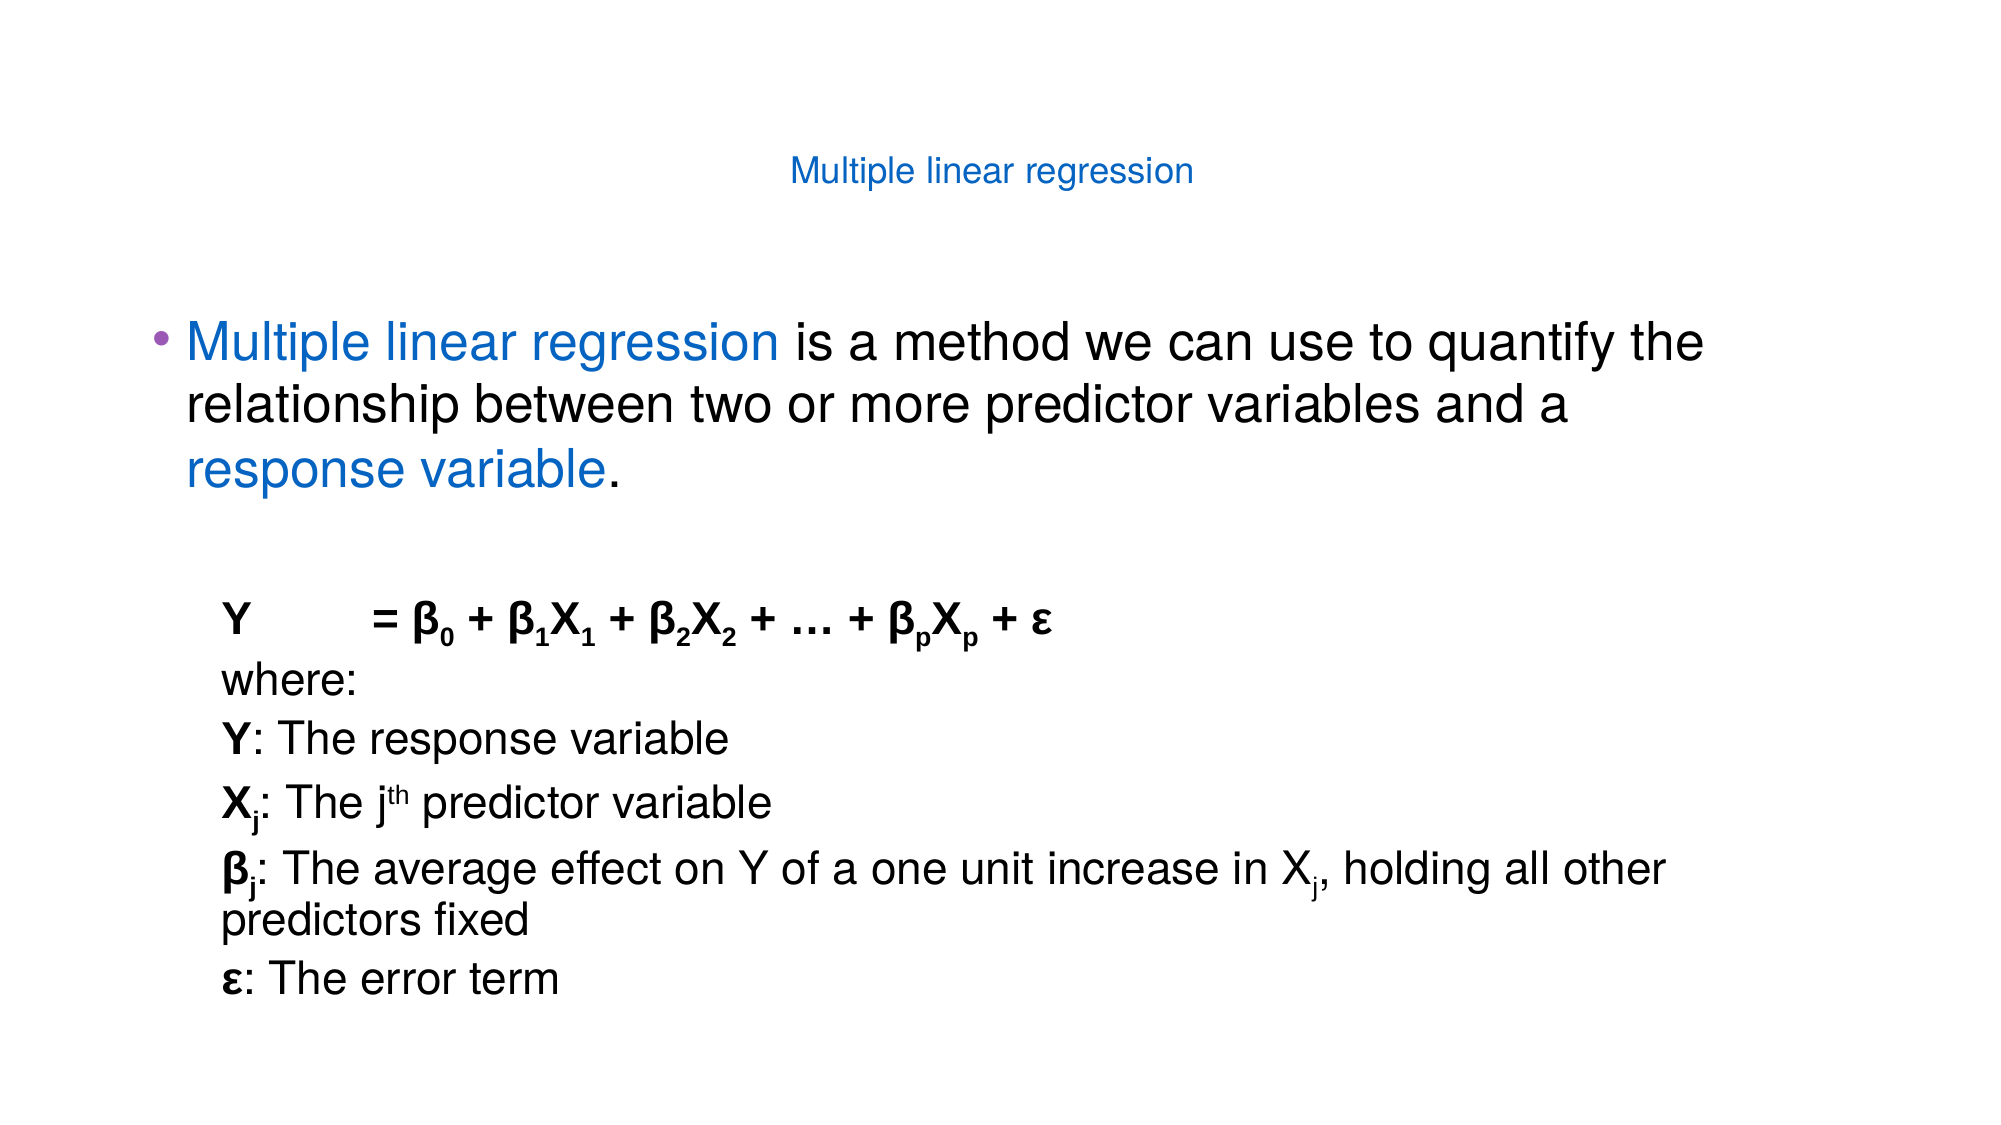

# Multiple linear regression
Multiple linear regression is a method we can use to quantify the relationship between two or more predictor variables and a response variable.

Y	 = β0 + β1X1 + β2X2 + … + βpXp + ε
where:
Y: The response variable
Xj: The jth predictor variable
βj: The average effect on Y of a one unit increase in Xj, holding all other predictors fixed
ε: The error term